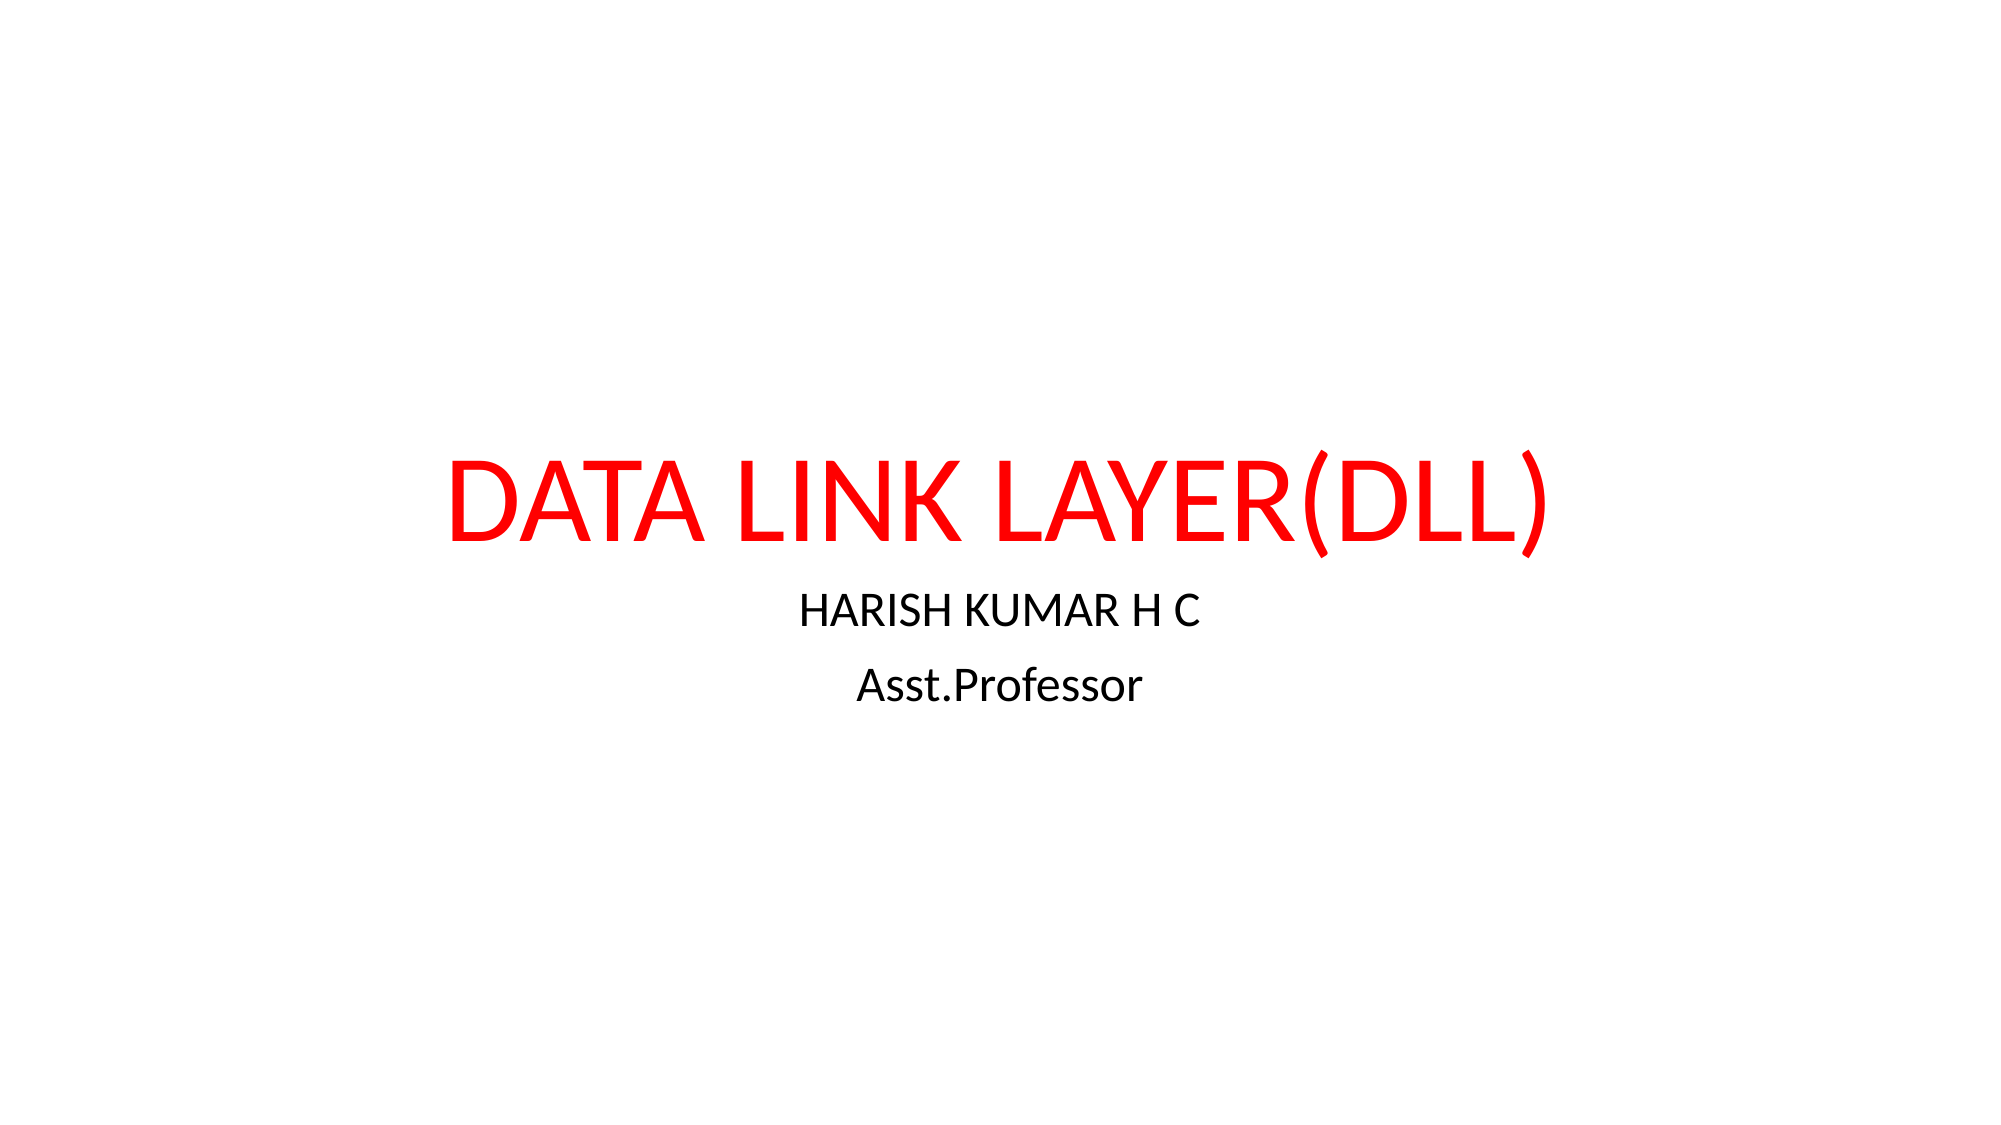

# DATA LINK LAYER(DLL)
HARISH KUMAR H C
Asst.Professor